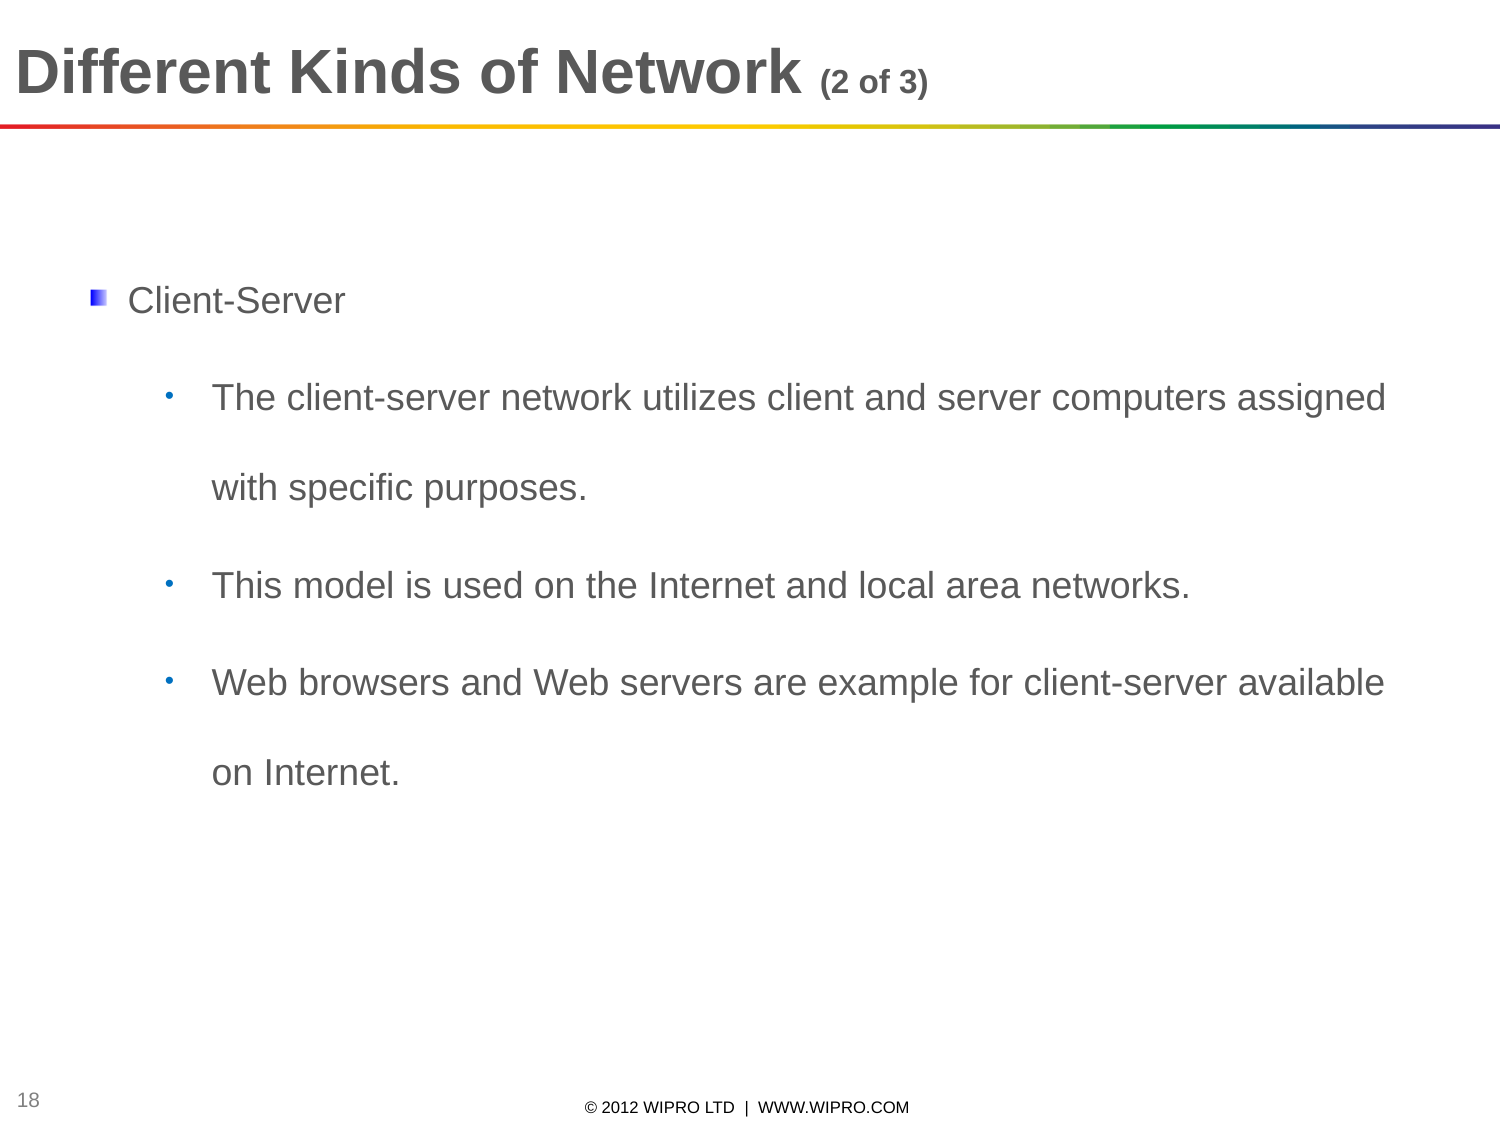

Different Kinds of Network (2 of 3)
Client-Server
The client-server network utilizes client and server computers assigned with specific purposes.
This model is used on the Internet and local area networks.
Web browsers and Web servers are example for client-server available on Internet.